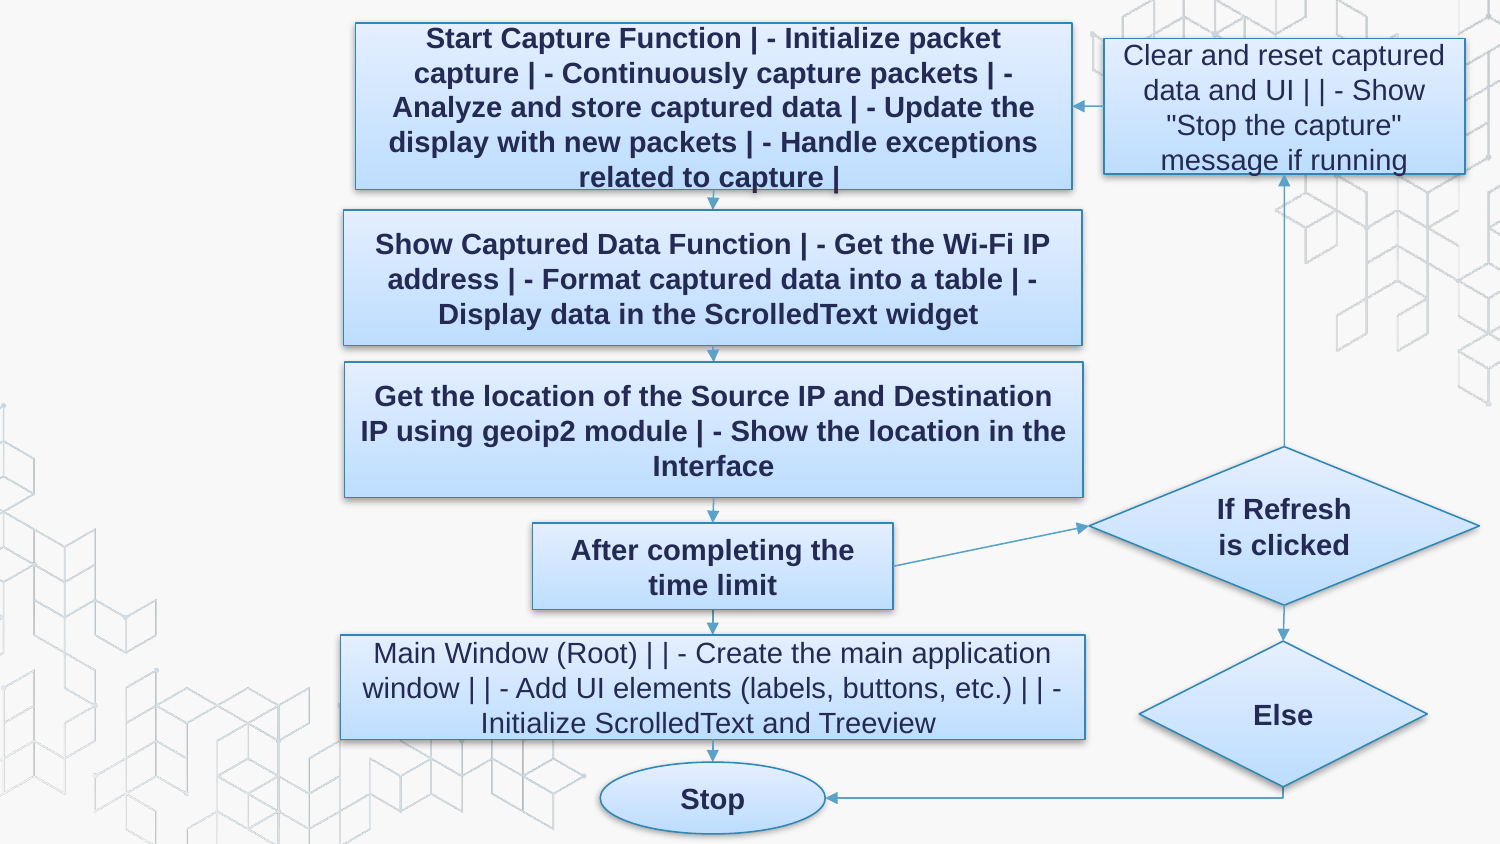

Start Capture Function | - Initialize packet capture | - Continuously capture packets | - Analyze and store captured data | - Update the display with new packets | - Handle exceptions related to capture |
Clear and reset captured data and UI | | - Show "Stop the capture" message if running
Show Captured Data Function | - Get the Wi-Fi IP address | - Format captured data into a table | - Display data in the ScrolledText widget
Get the location of the Source IP and Destination IP using geoip2 module | - Show the location in the Interface
If Refresh is clicked
After completing the time limit
Main Window (Root) | | - Create the main application window | | - Add UI elements (labels, buttons, etc.) | | - Initialize ScrolledText and Treeview
Else
Stop